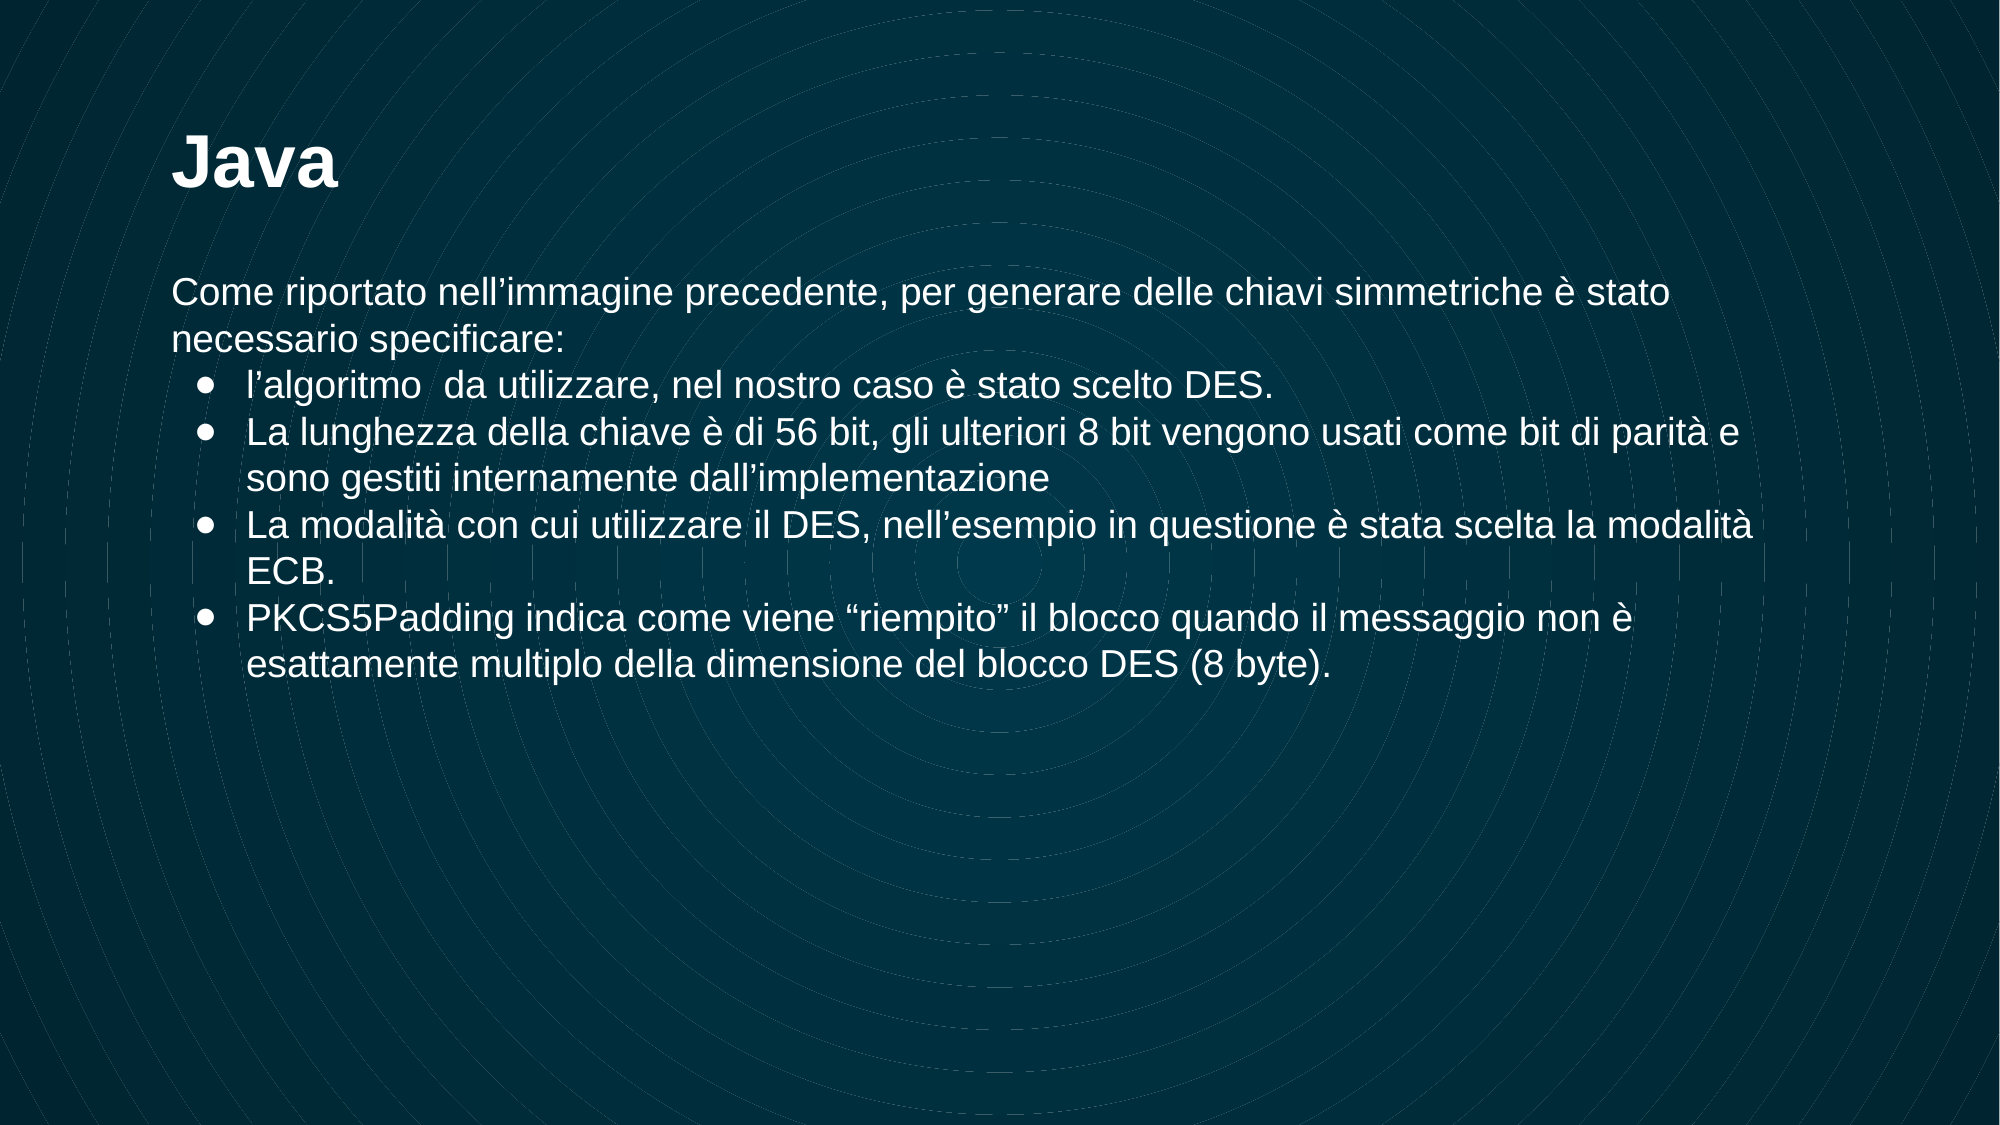

# Java
Come riportato nell’immagine precedente, per generare delle chiavi simmetriche è stato necessario specificare:
l’algoritmo  da utilizzare, nel nostro caso è stato scelto DES.
La lunghezza della chiave è di 56 bit, gli ulteriori 8 bit vengono usati come bit di parità e sono gestiti internamente dall’implementazione
La modalità con cui utilizzare il DES, nell’esempio in questione è stata scelta la modalità ECB.
PKCS5Padding indica come viene “riempito” il blocco quando il messaggio non è esattamente multiplo della dimensione del blocco DES (8 byte).